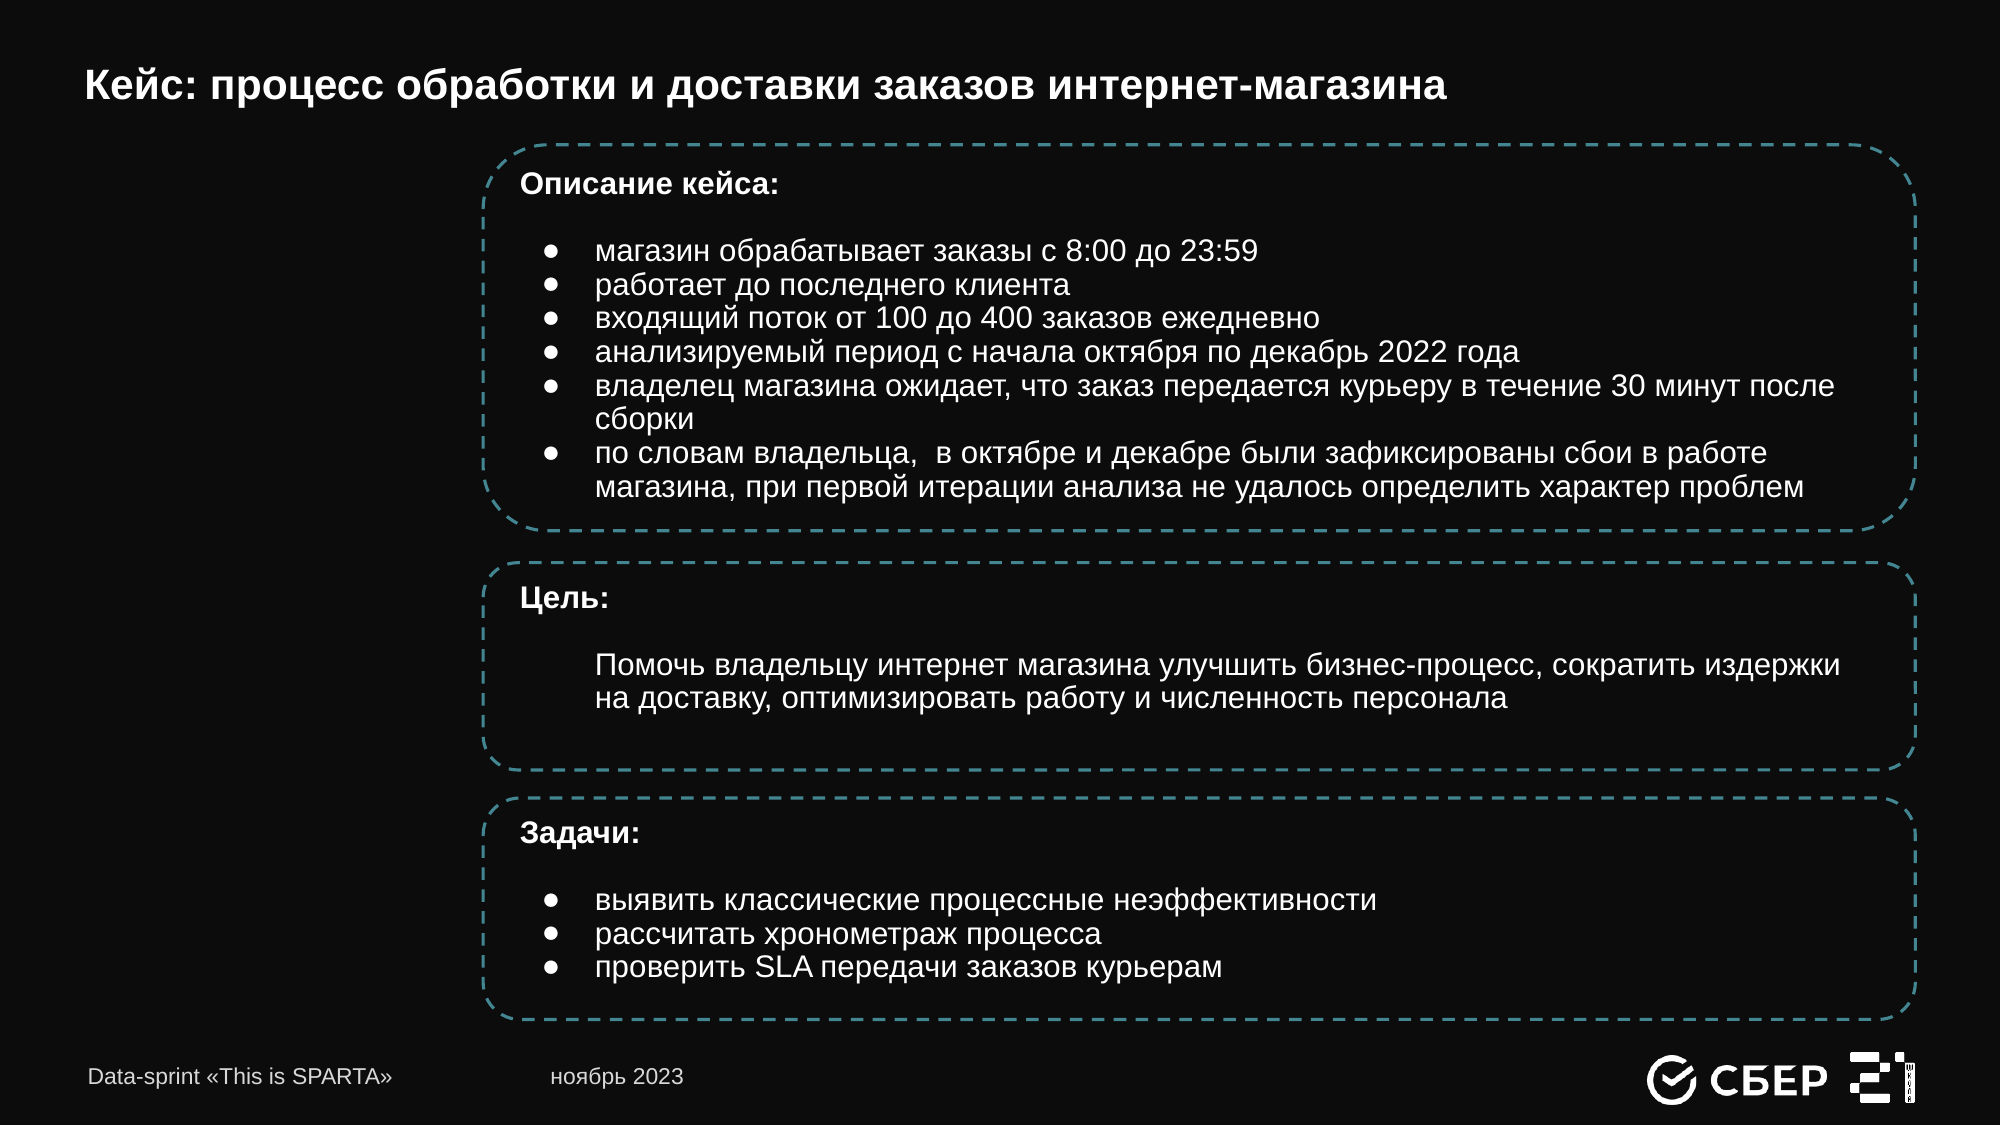

# Кейс: процесс обработки и доставки заказов интернет-магазина

Описание кейса:

магазин обрабатывает заказы с 8:00 до 23:59
работает до последнего клиента
входящий поток от 100 до 400 заказов ежедневно
анализируемый период с начала октября по декабрь 2022 года
владелец магазина ожидает, что заказ передается курьеру в течение 30 минут после сборки
по словам владельца,  в октябре и декабре были зафиксированы сбои в работе магазина, при первой итерации анализа не удалось определить характер проблем

Цель:

Помочь владельцу интернет магазина улучшить бизнес-процесс, сократить издержки
на доставку, оптимизировать работу и численность персонала

Задачи:

выявить классические процессные неэффективности
рассчитать хронометраж процесса
проверить SLA передачи заказов курьерам